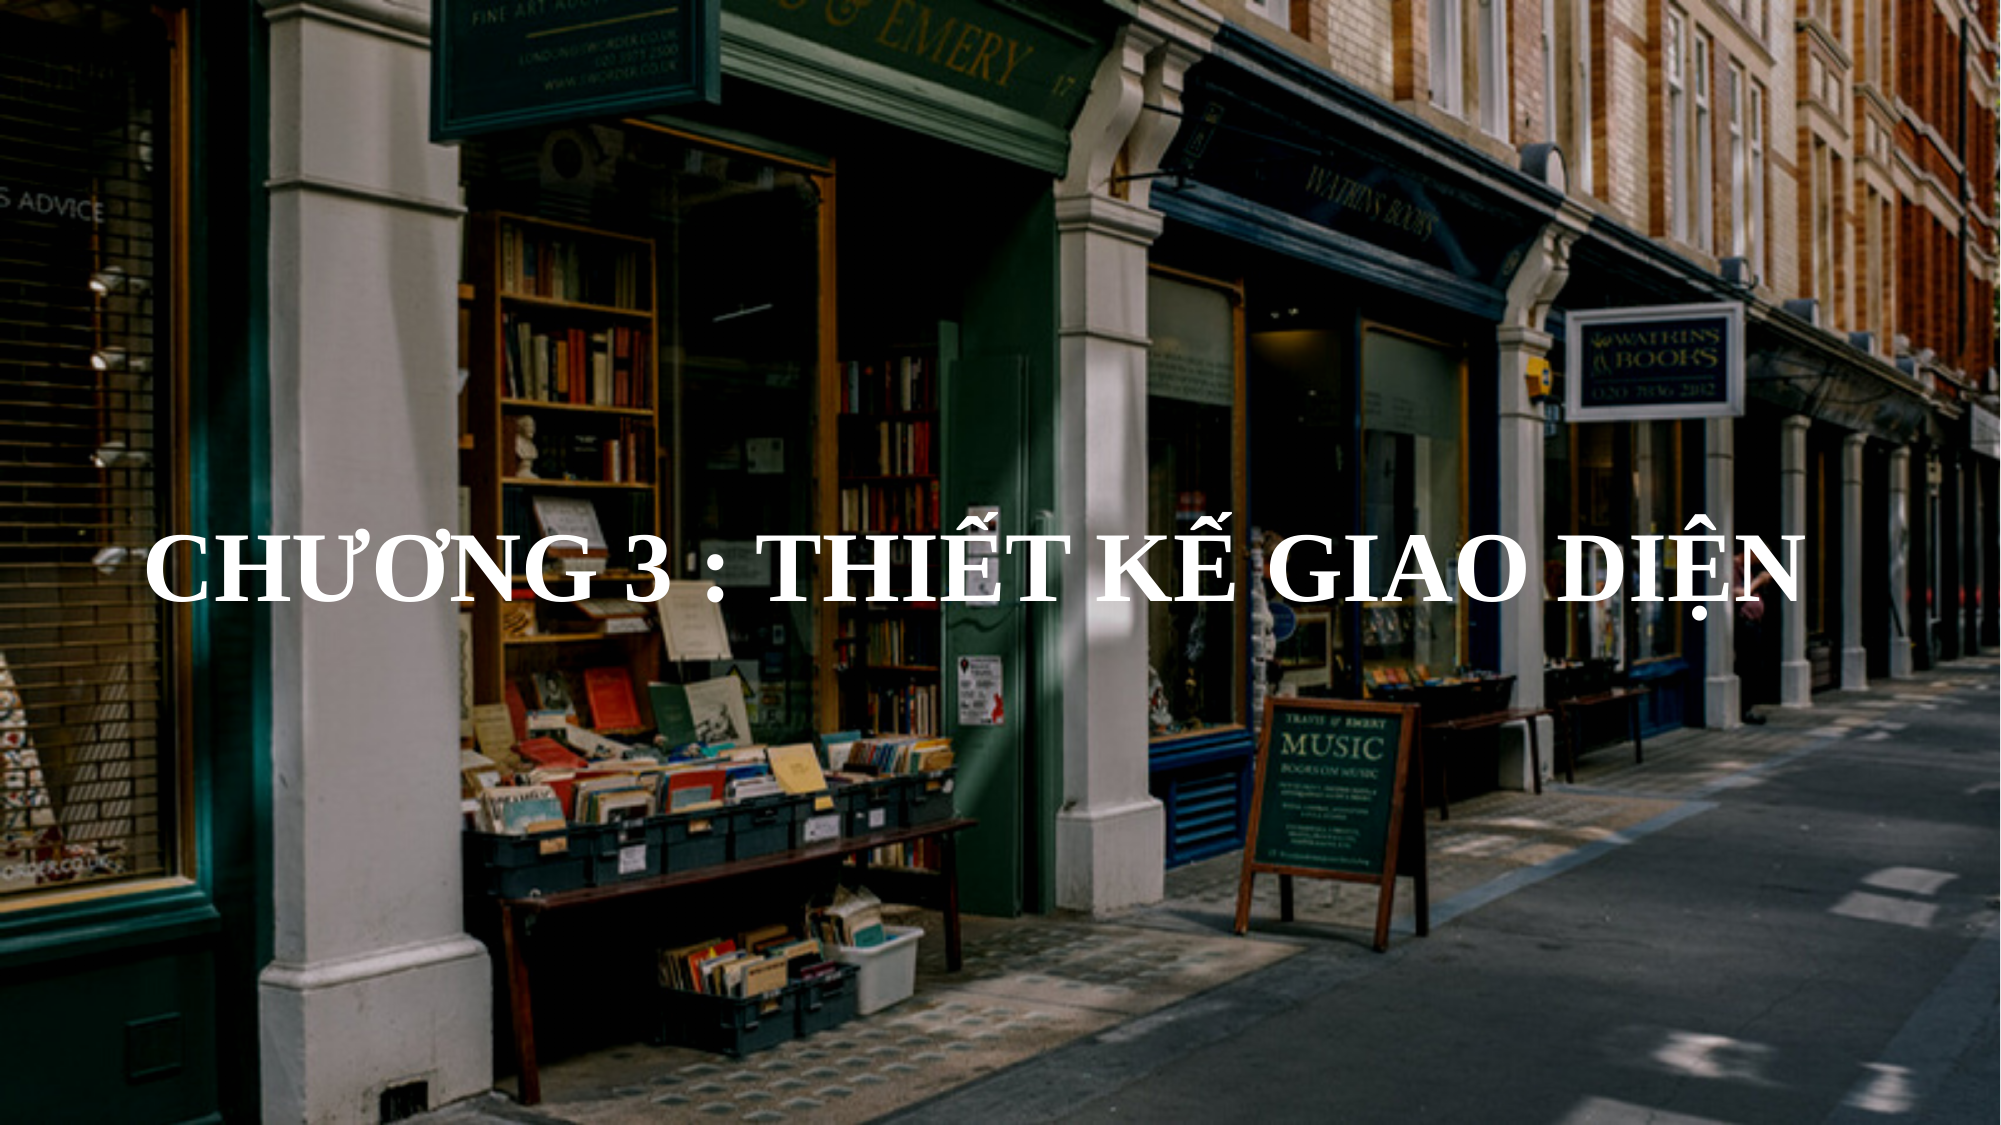

CHƯƠNG 3 : THIẾT KẾ GIAO DIỆN